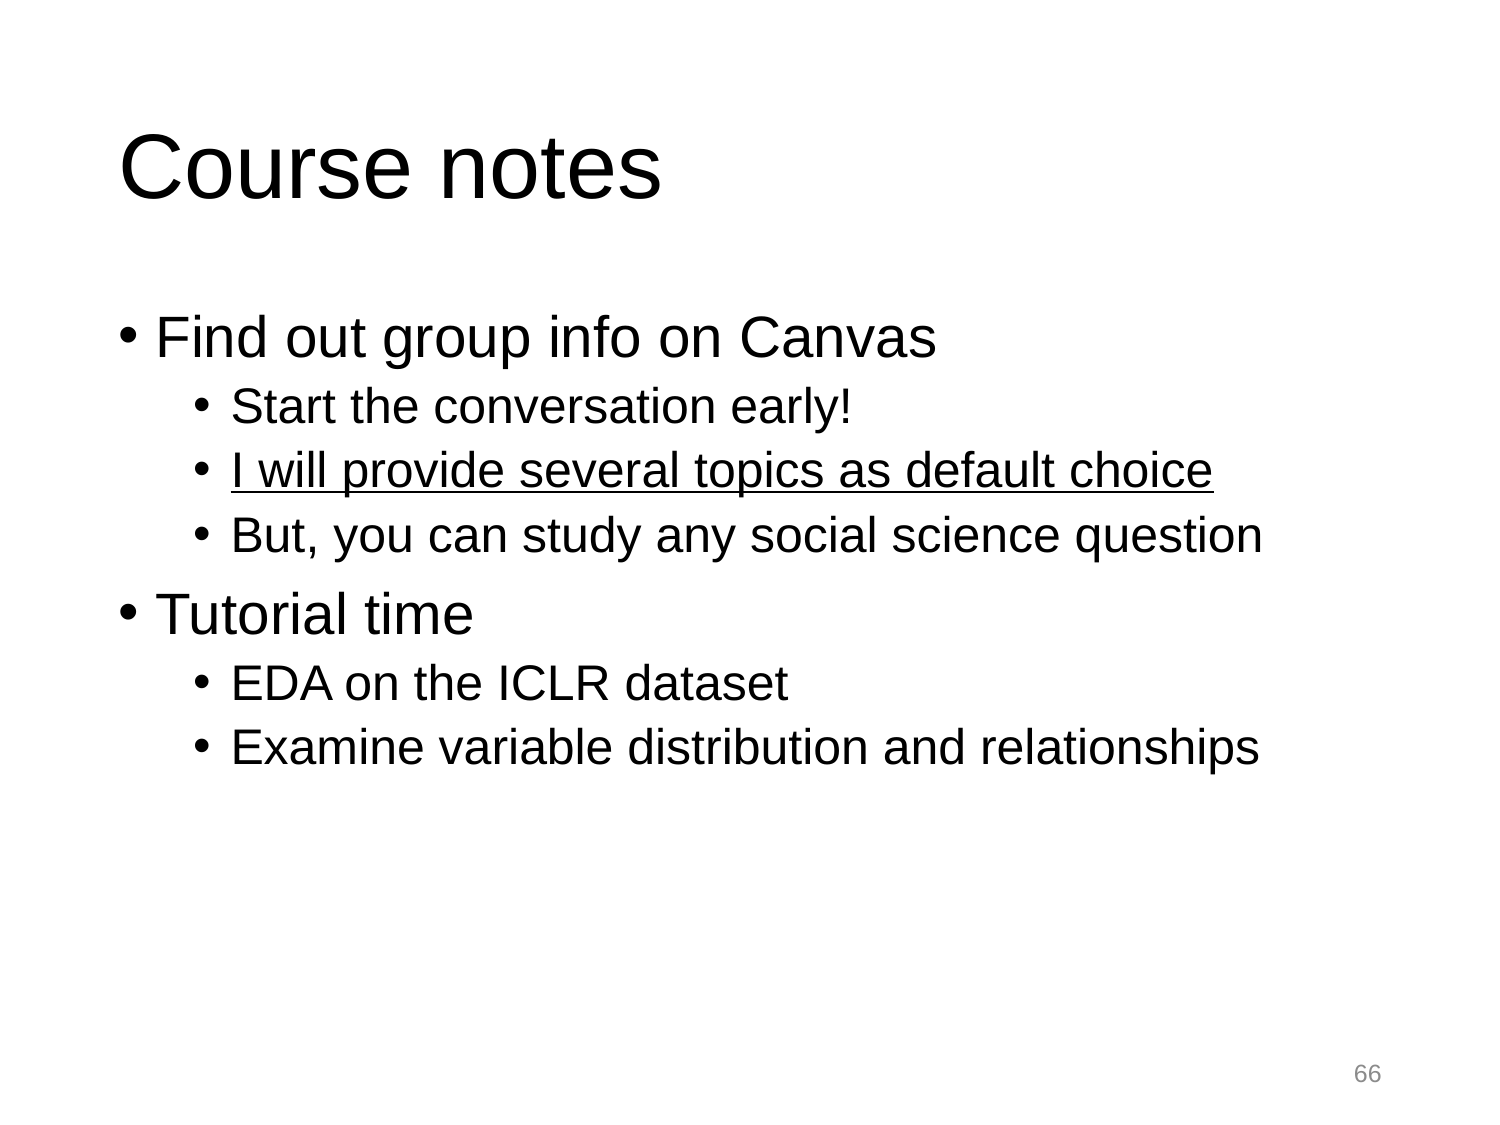

# Course notes
Find out group info on Canvas
Start the conversation early!
I will provide several topics as default choice
But, you can study any social science question
Tutorial time
EDA on the ICLR dataset
Examine variable distribution and relationships
66